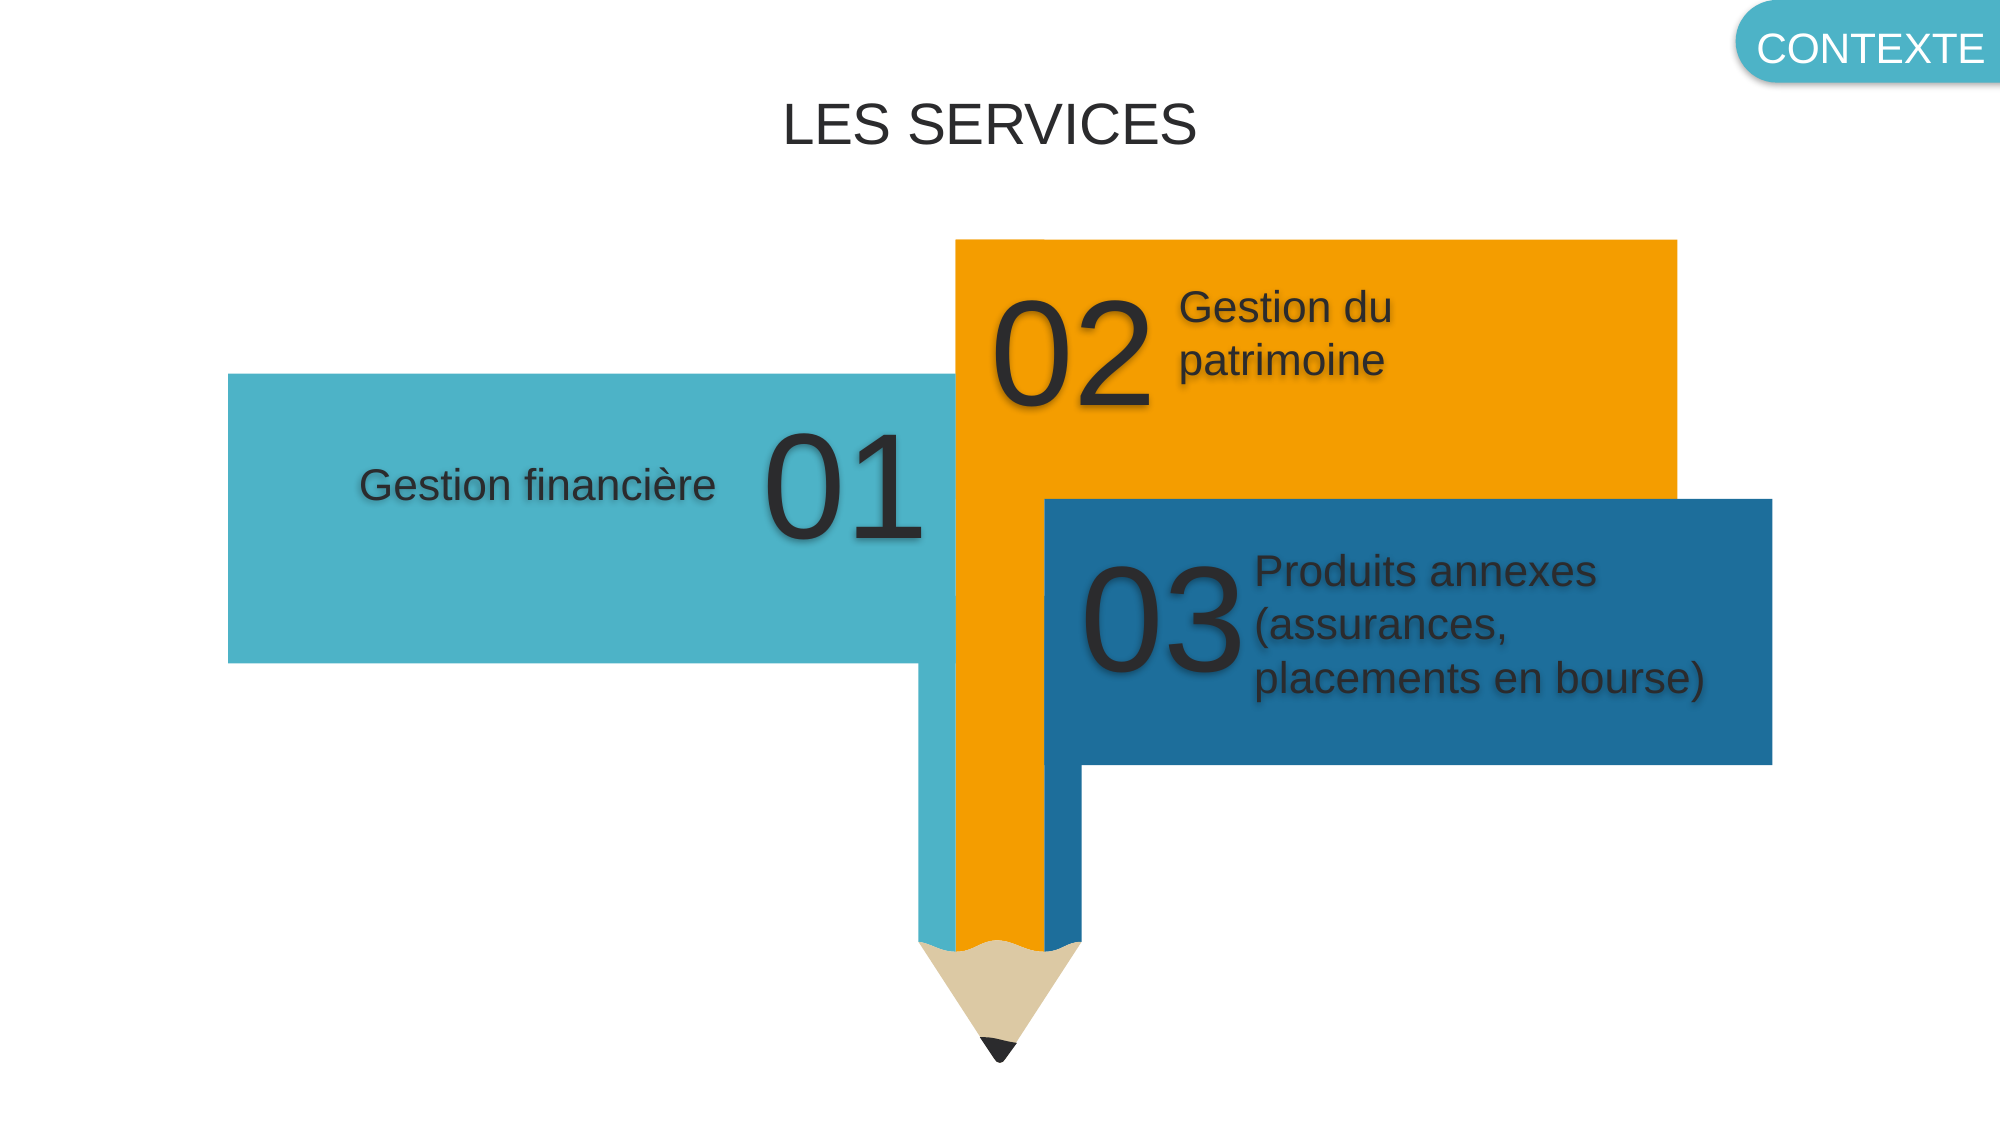

CONTEXTE
LES SERVICES

02
Gestion du patrimoine

01
Gestion financière

03
Produits annexes
(assurances, placements en bourse)

# Les services pro